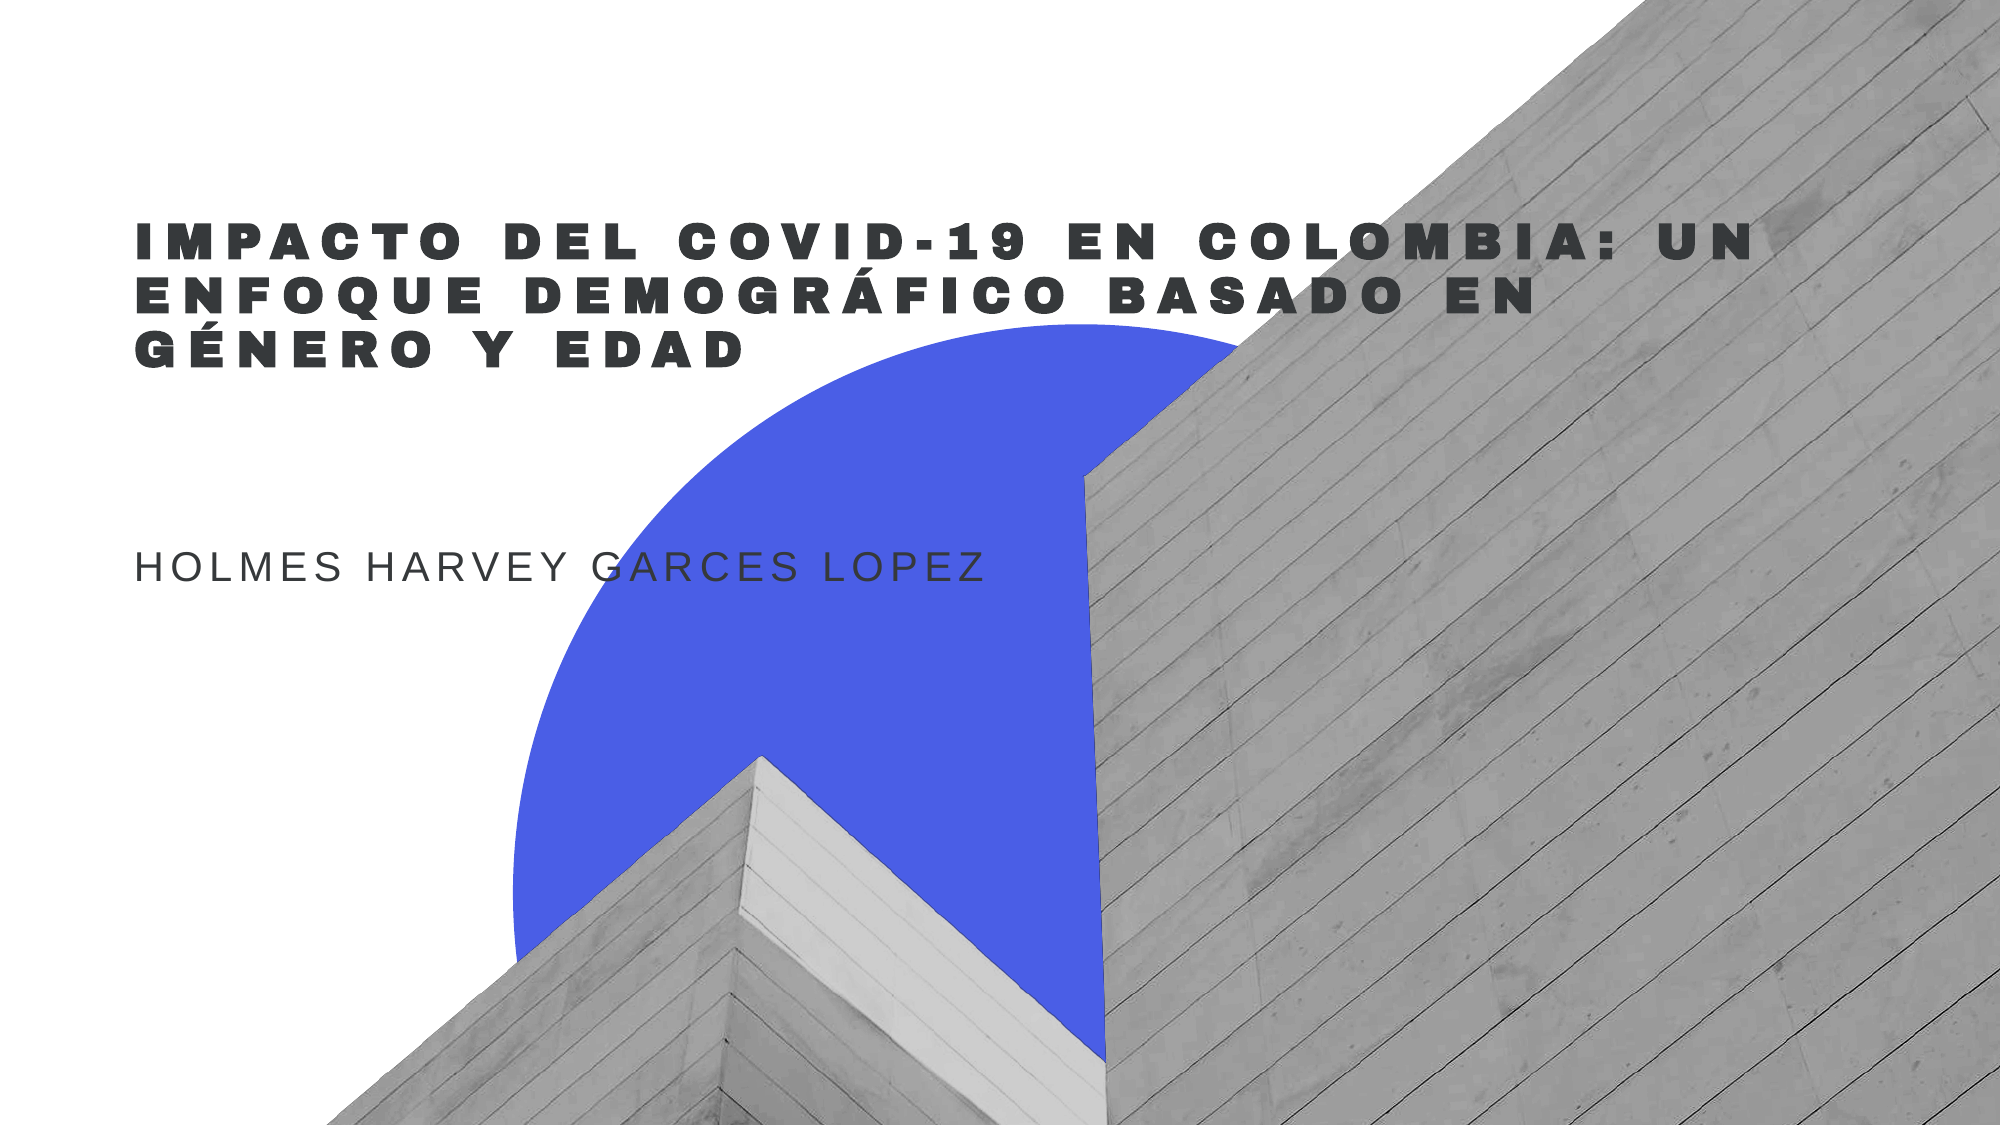

# Impacto del COVID-19 en Colombia: Un Enfoque Demográfico Basado en Género y Edad
HOLMES HARVEY GARCES LOPEZ